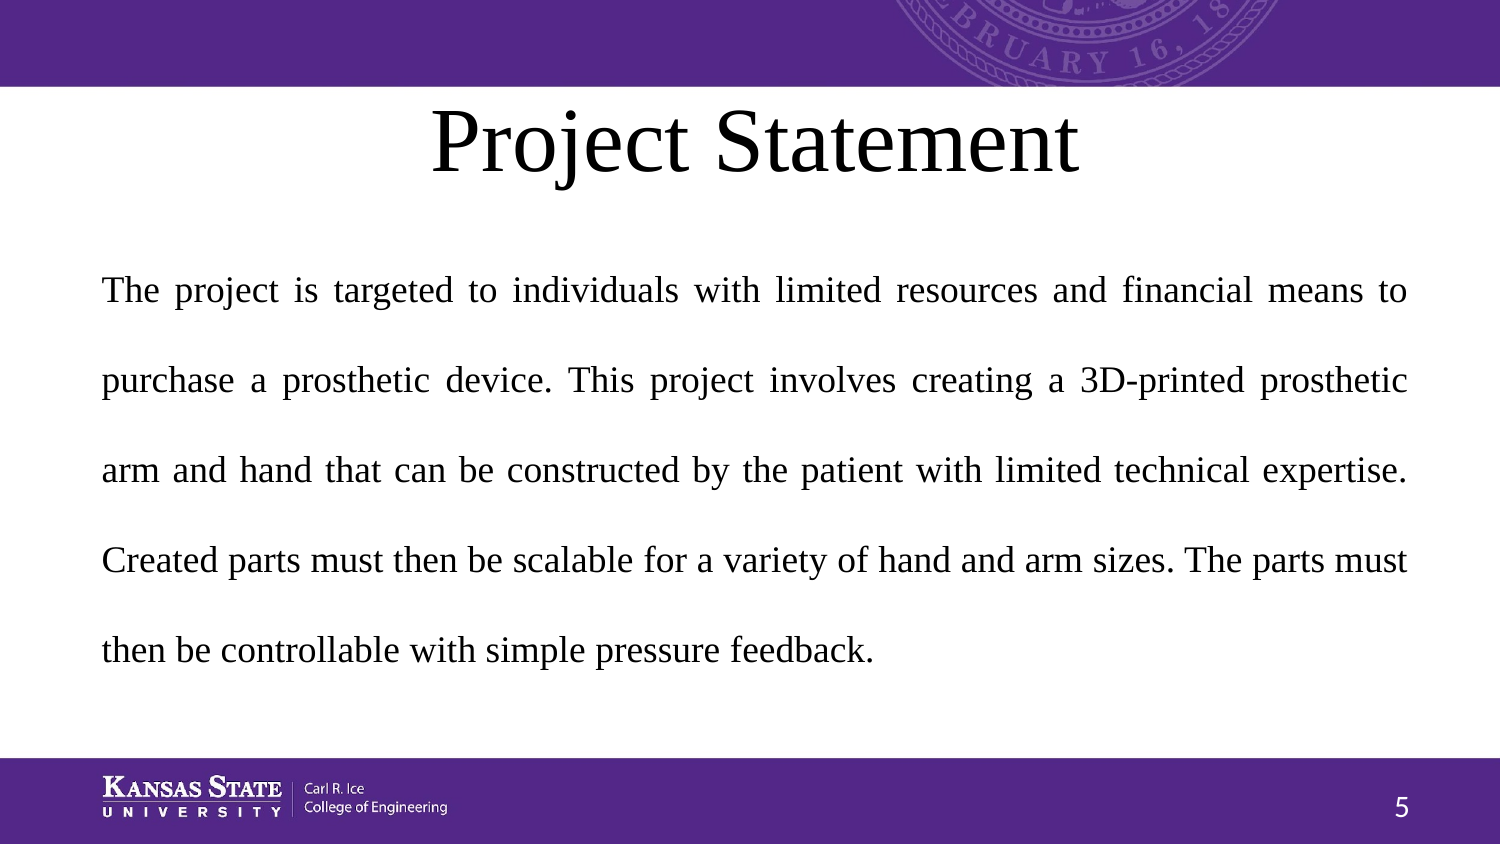

# Project Statement
The project is targeted to individuals with limited resources and financial means to purchase a prosthetic device. This project involves creating a 3D-printed prosthetic arm and hand that can be constructed by the patient with limited technical expertise. Created parts must then be scalable for a variety of hand and arm sizes. The parts must then be controllable with simple pressure feedback.
5